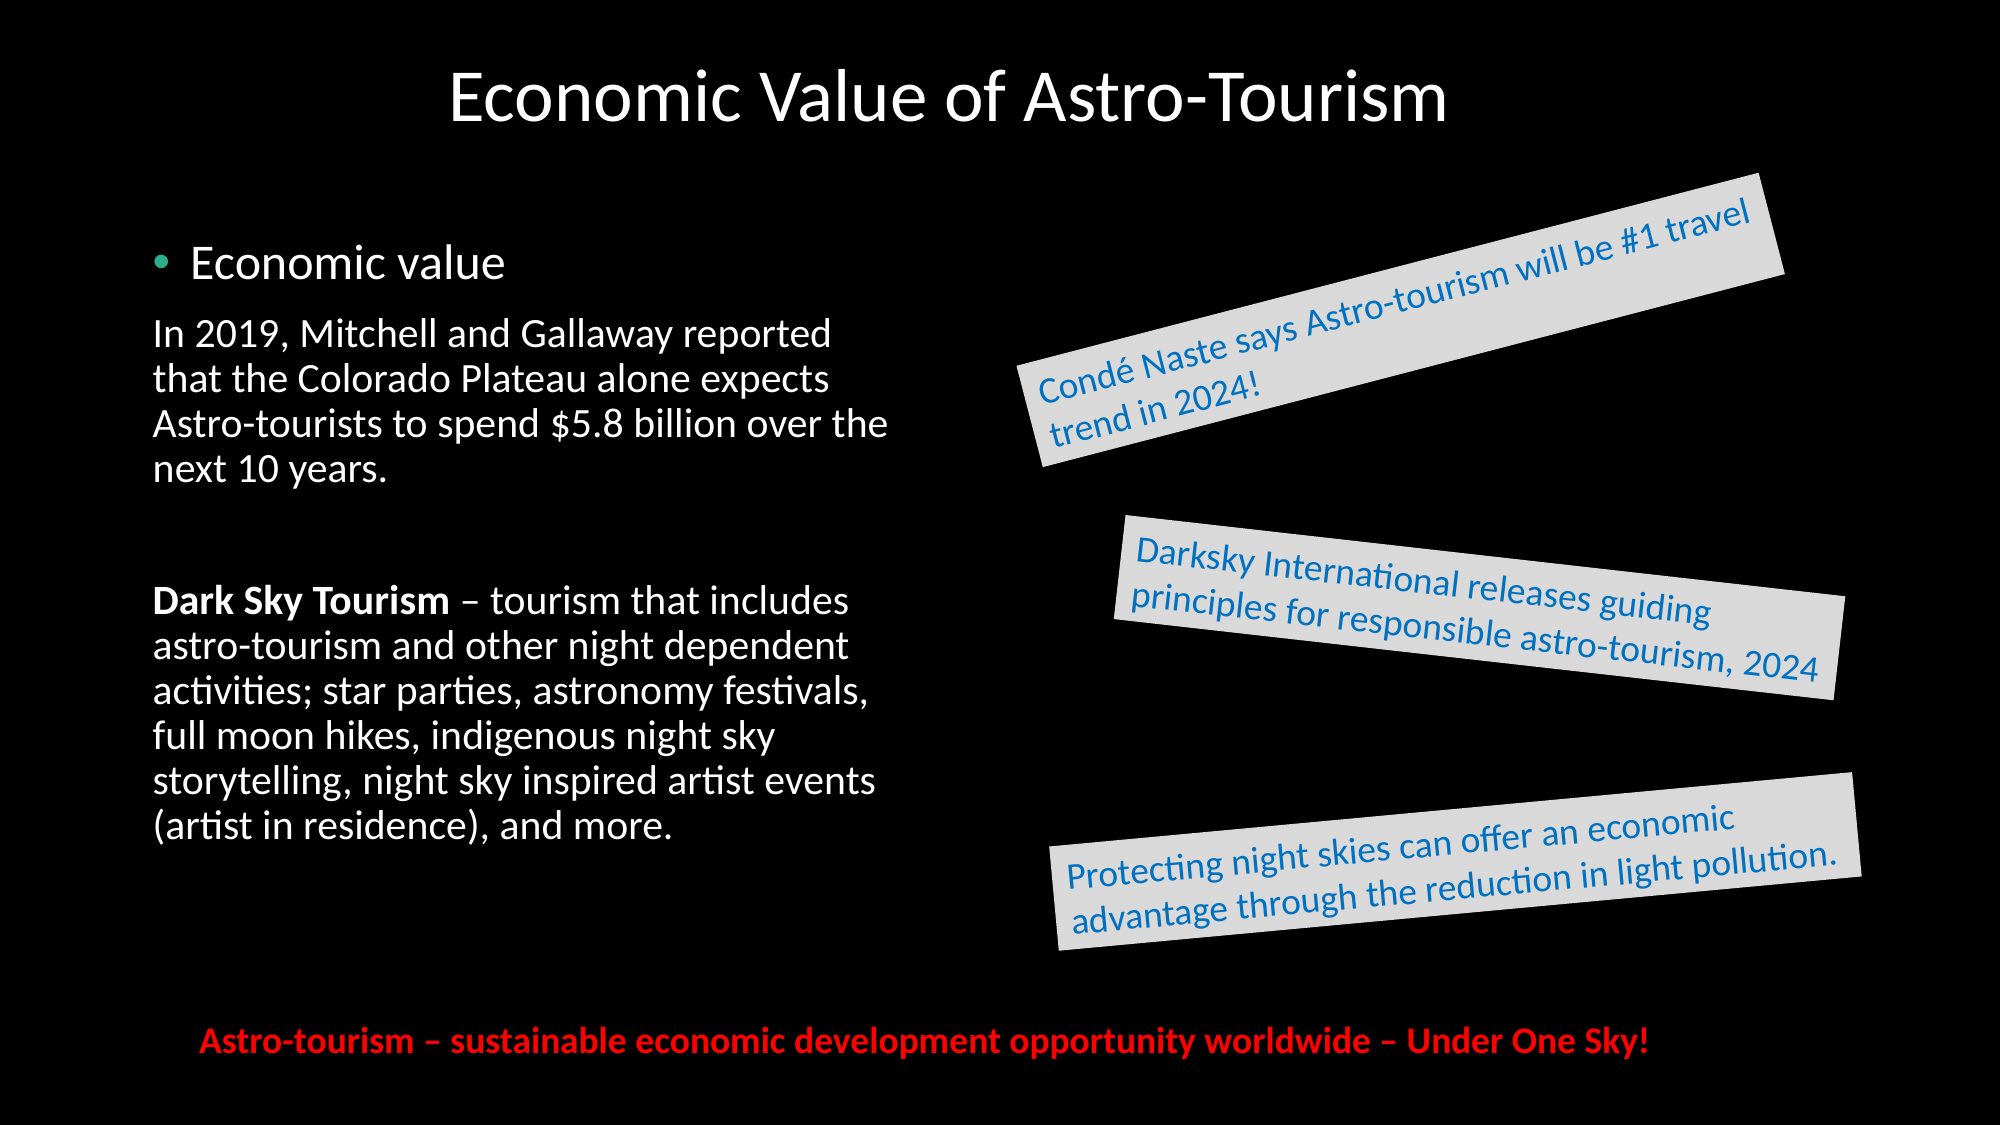

Economic Value of Astro-Tourism

Economic value
In 2019, Mitchell and Gallaway reported that the Colorado Plateau alone expects Astro-tourists to spend $5.8 billion over the next 10 years.

Dark Sky Tourism – tourism that includes astro-tourism and other night dependent activities; star parties, astronomy festivals, full moon hikes, indigenous night sky storytelling, night sky inspired artist events (artist in residence), and more.
Condé Naste says Astro-tourism will be #1 travel trend in 2024!
Darksky International releases guiding principles for responsible astro-tourism, 2024
Protecting night skies can offer an economic advantage through the reduction in light pollution.
Astro-tourism – sustainable economic development opportunity worldwide – Under One Sky!